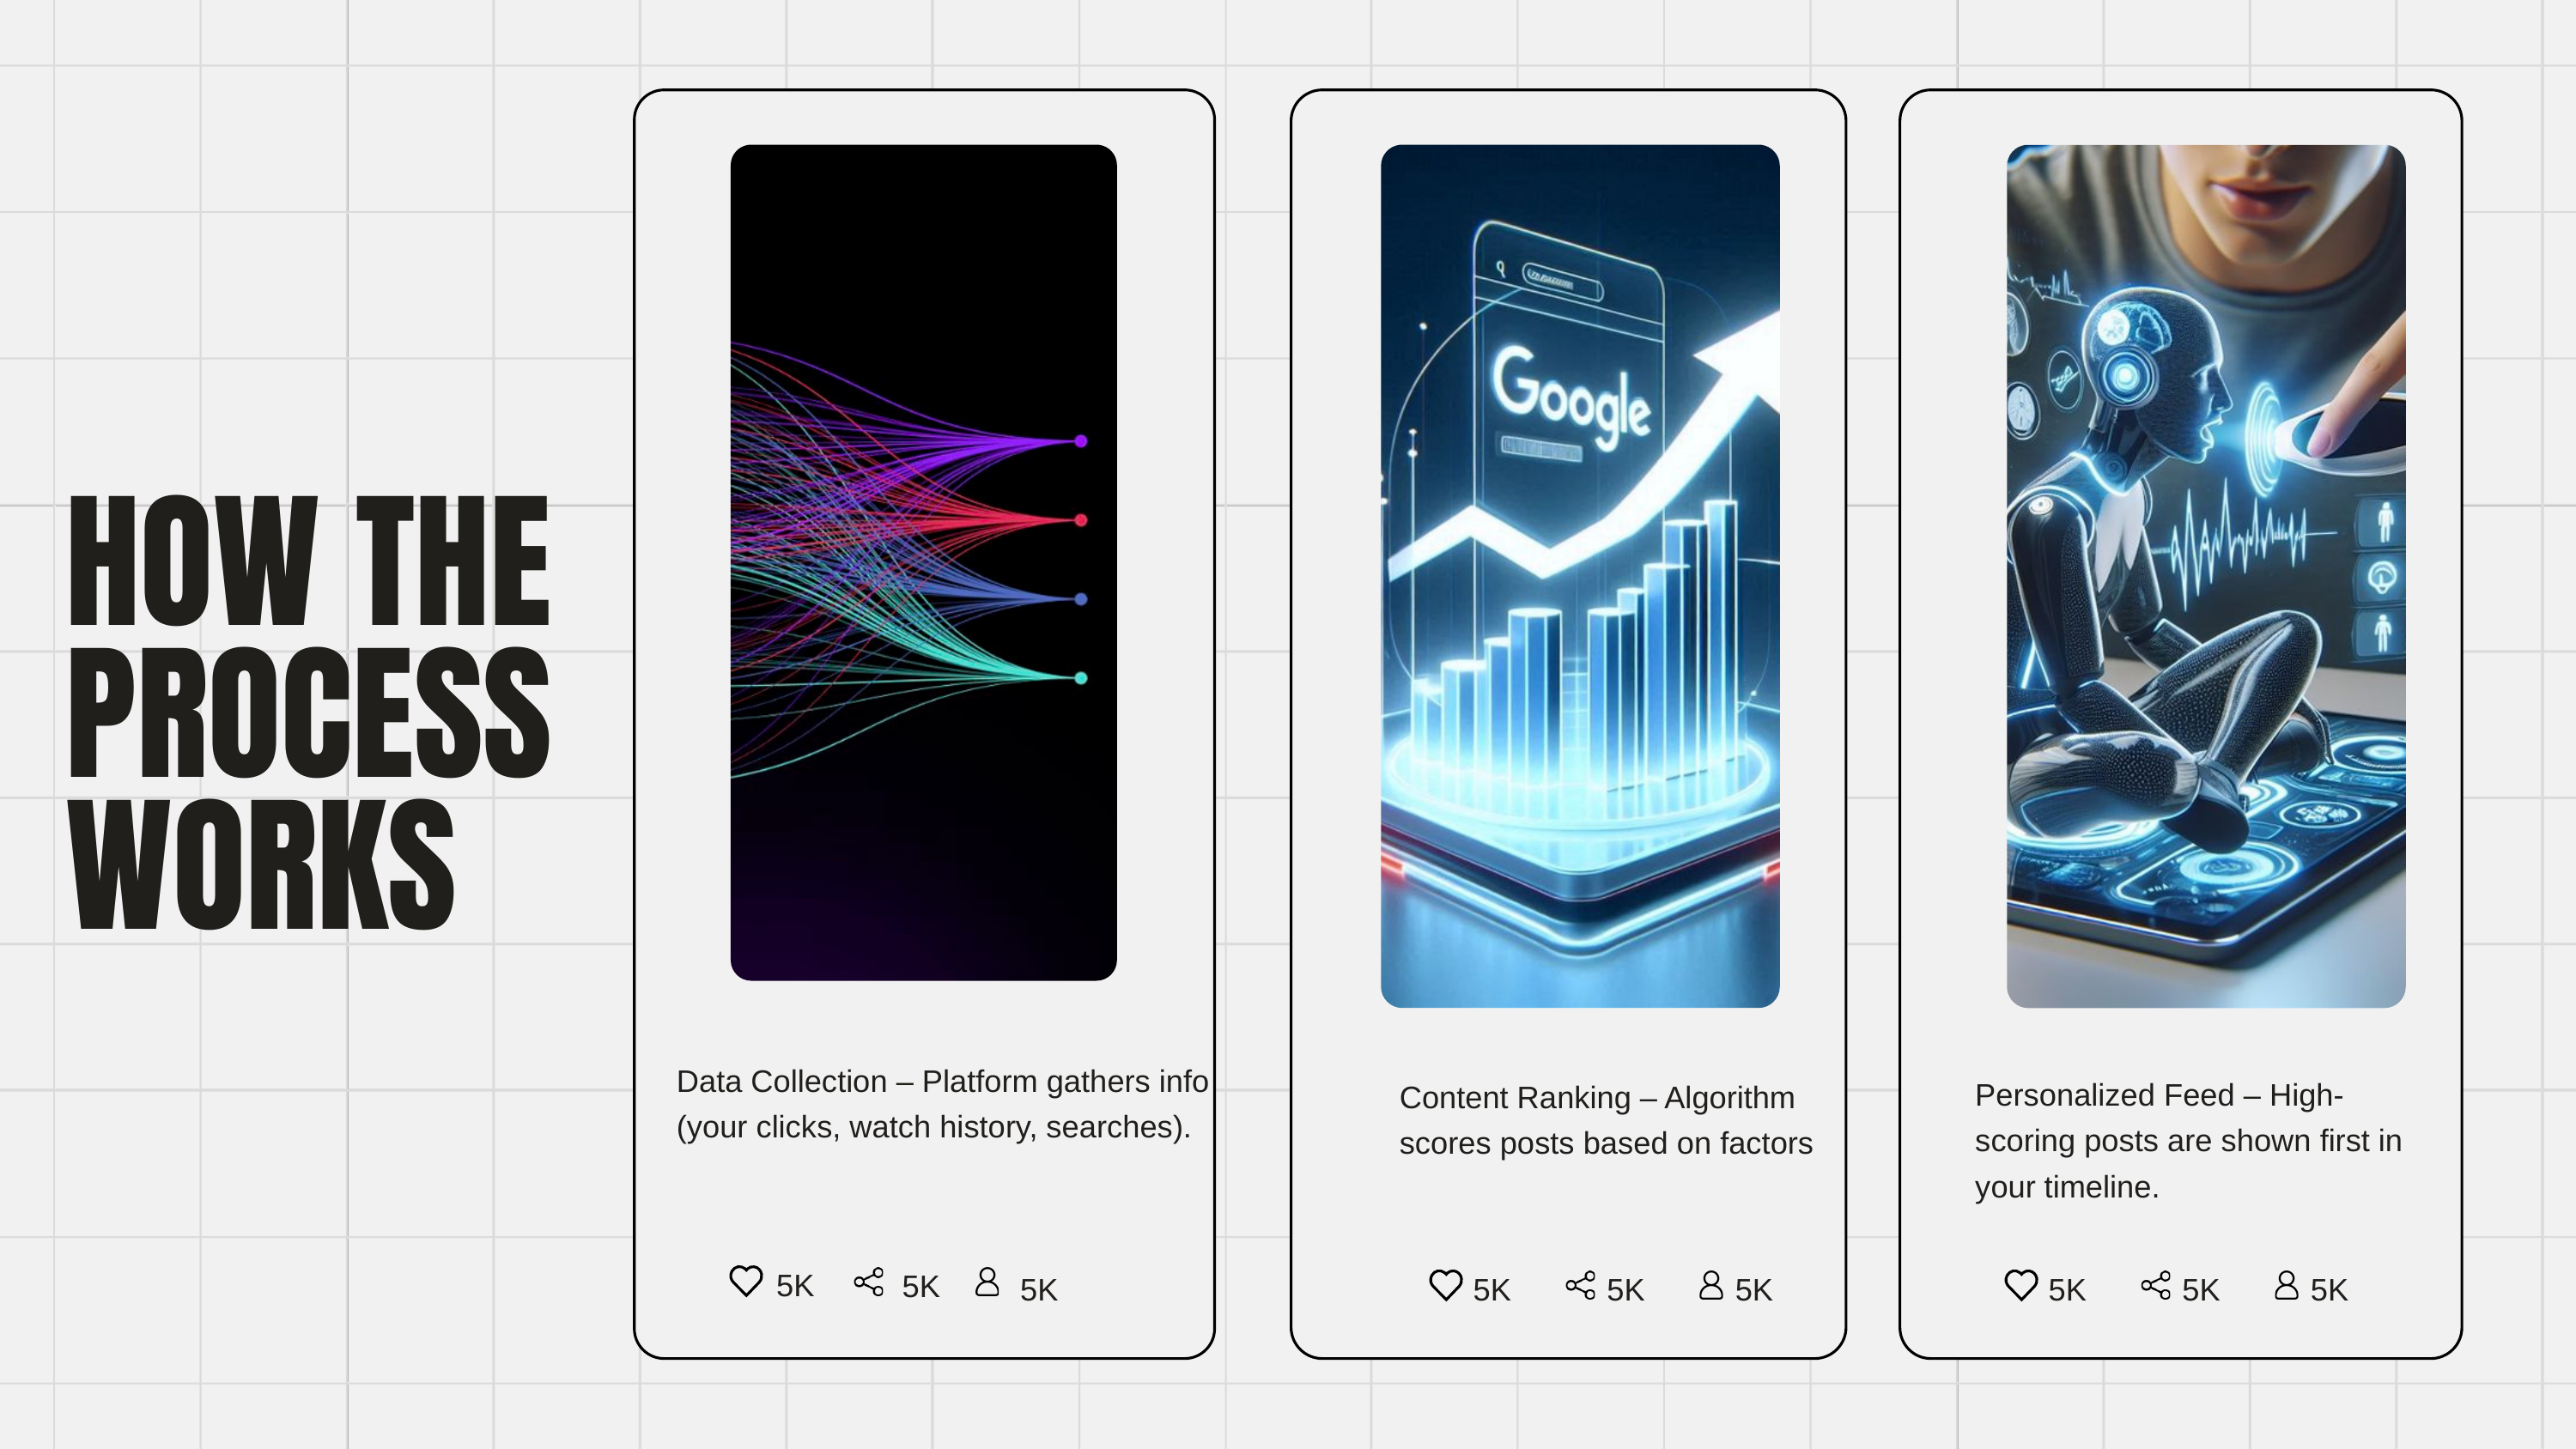

HOW THE PROCESS WORKS
Data Collection – Platform gathers info (your clicks, watch history, searches).
Personalized Feed – High-scoring posts are shown first in your timeline.
Content Ranking – Algorithm scores posts based on factors
5K
5K
5K
5K
5K
5K
5K
5K
5K